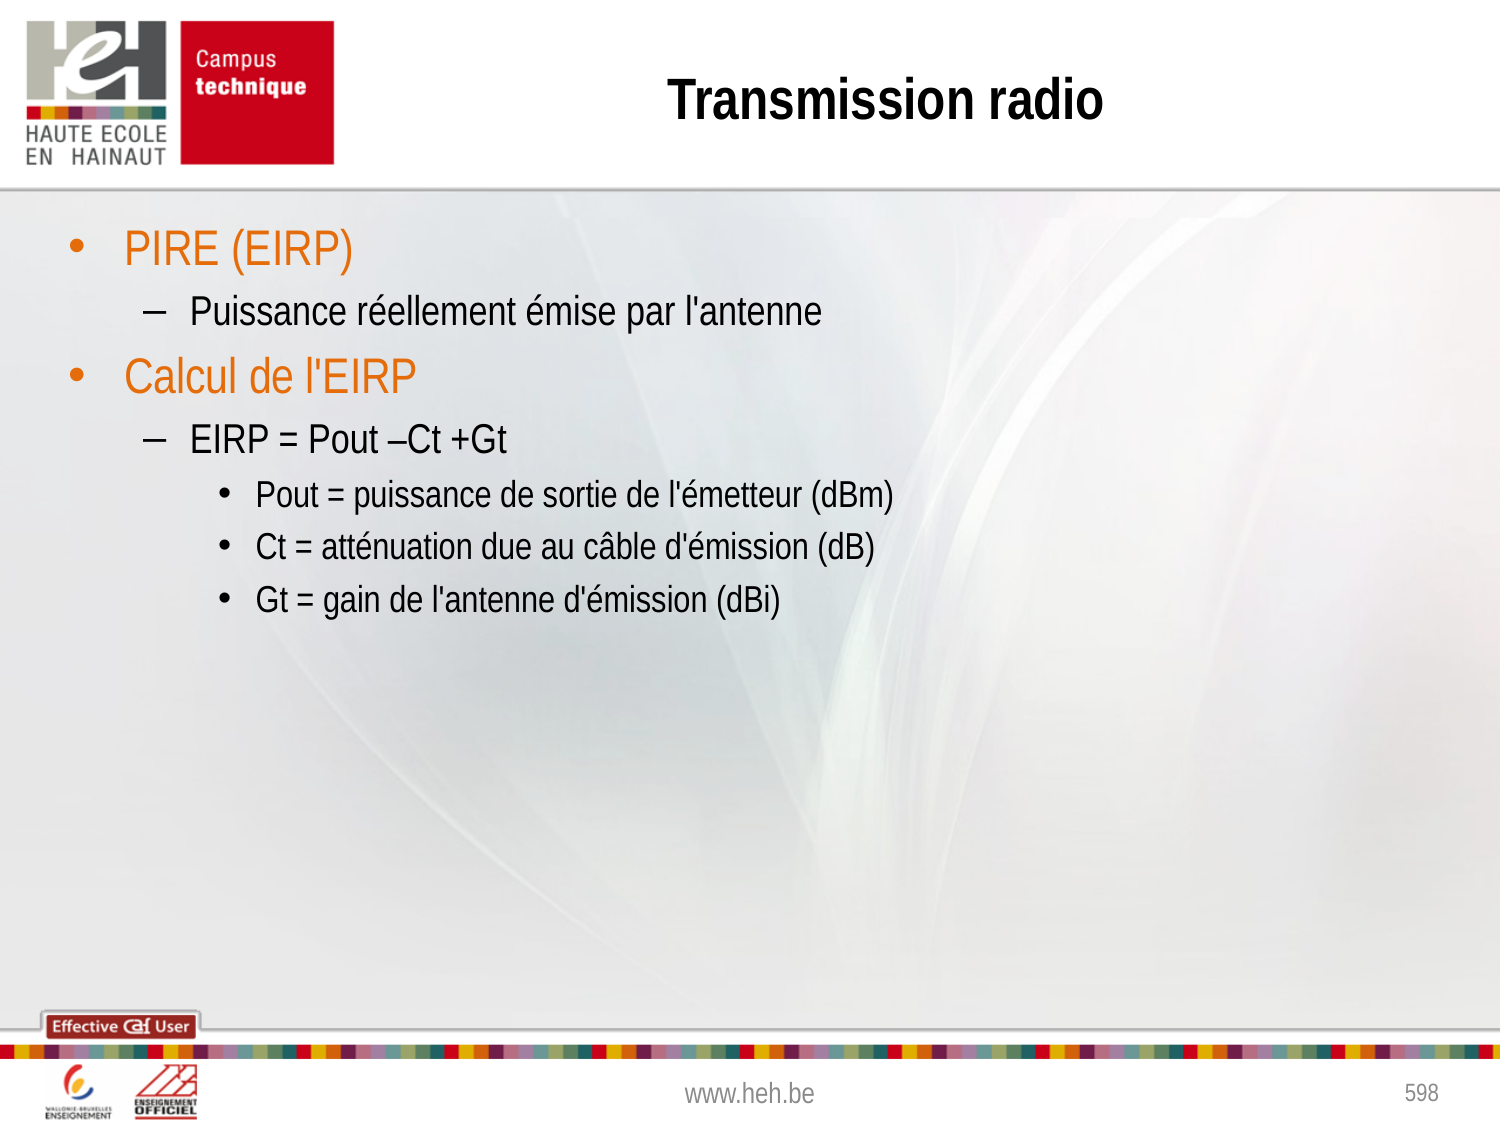

# Transmission radio
PIRE (EIRP)
Puissance réellement émise par l'antenne
Calcul de l'EIRP
EIRP = Pout –Ct +Gt
Pout = puissance de sortie de l'émetteur (dBm)
Ct = atténuation due au câble d'émission (dB)
Gt = gain de l'antenne d'émission (dBi)
www.heh.be
598